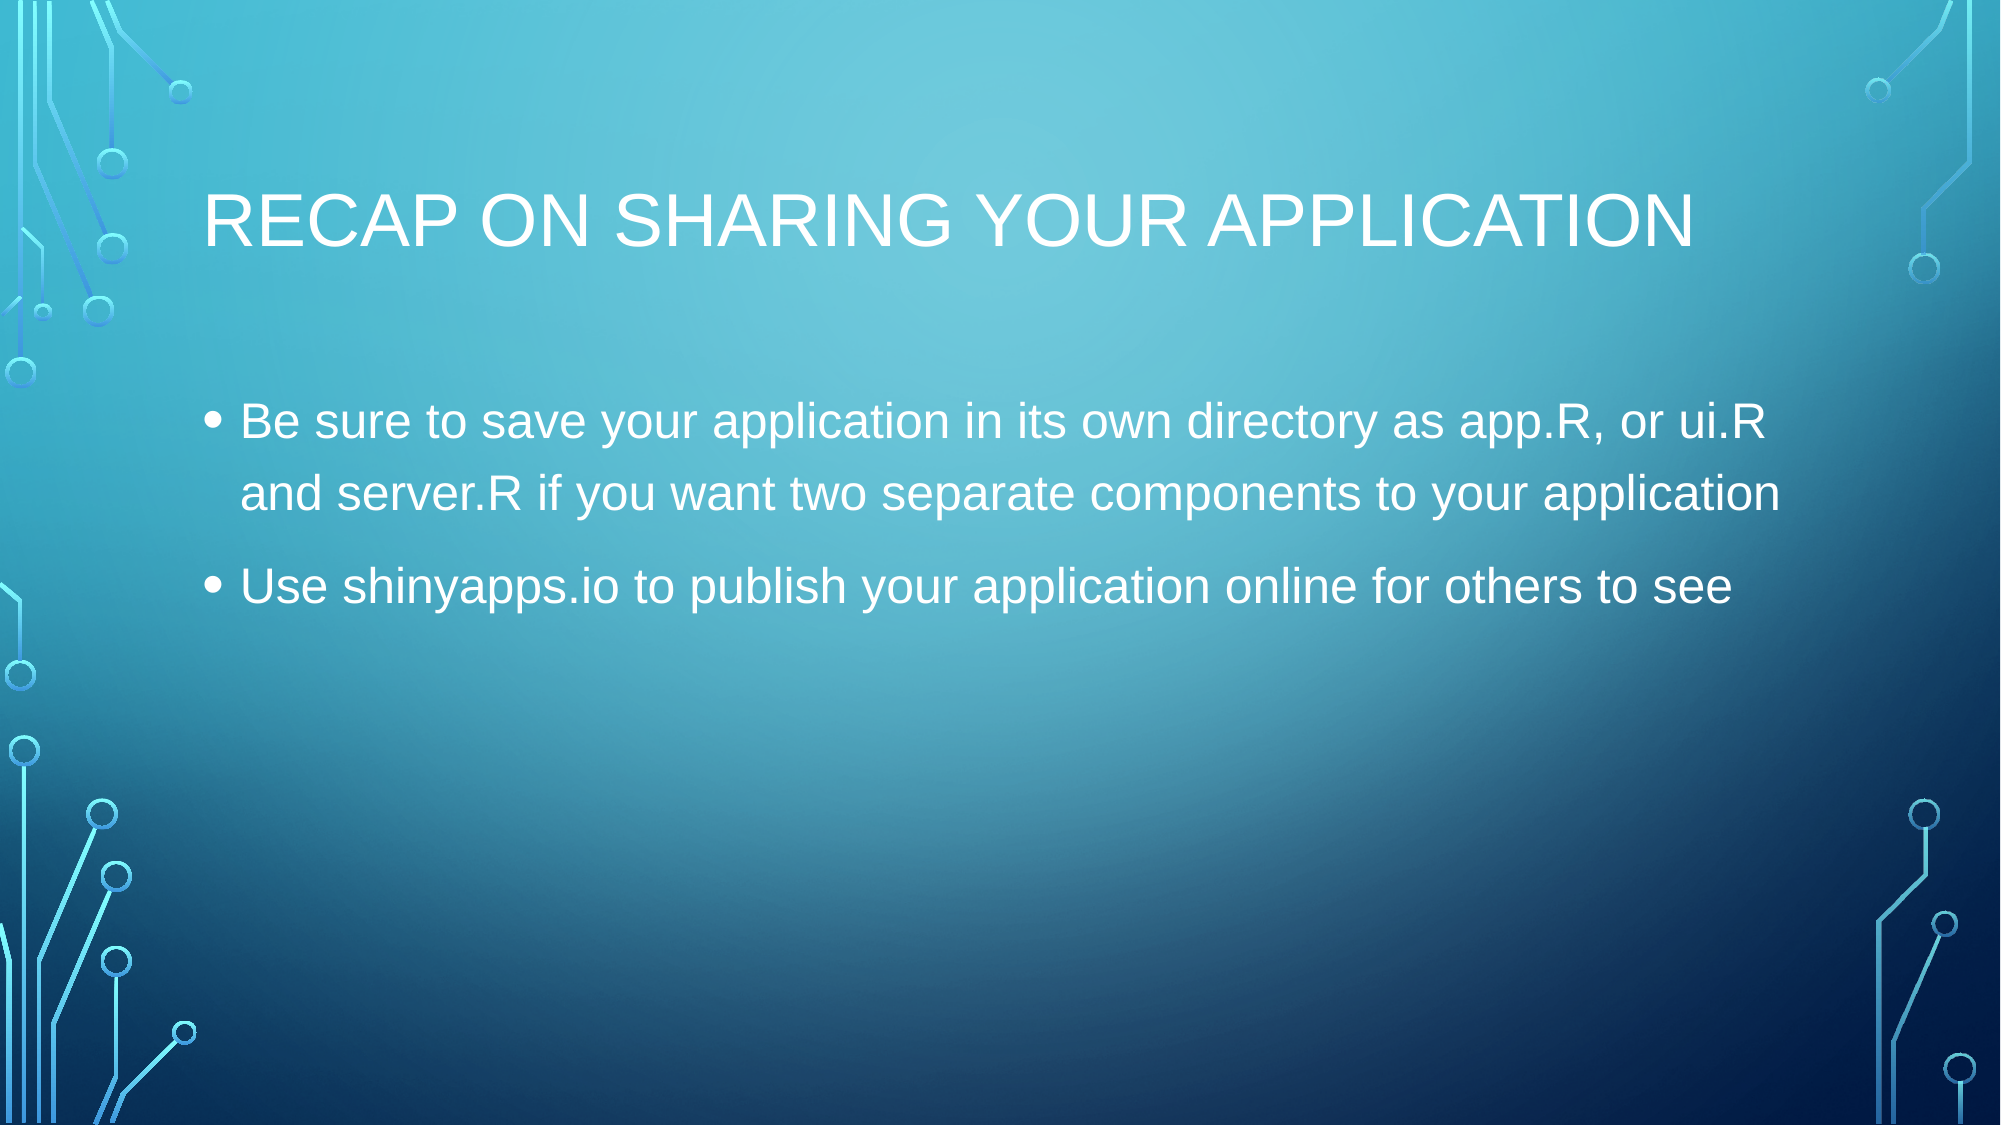

# Recap on sharing your application
Be sure to save your application in its own directory as app.R, or ui.R and server.R if you want two separate components to your application
Use shinyapps.io to publish your application online for others to see